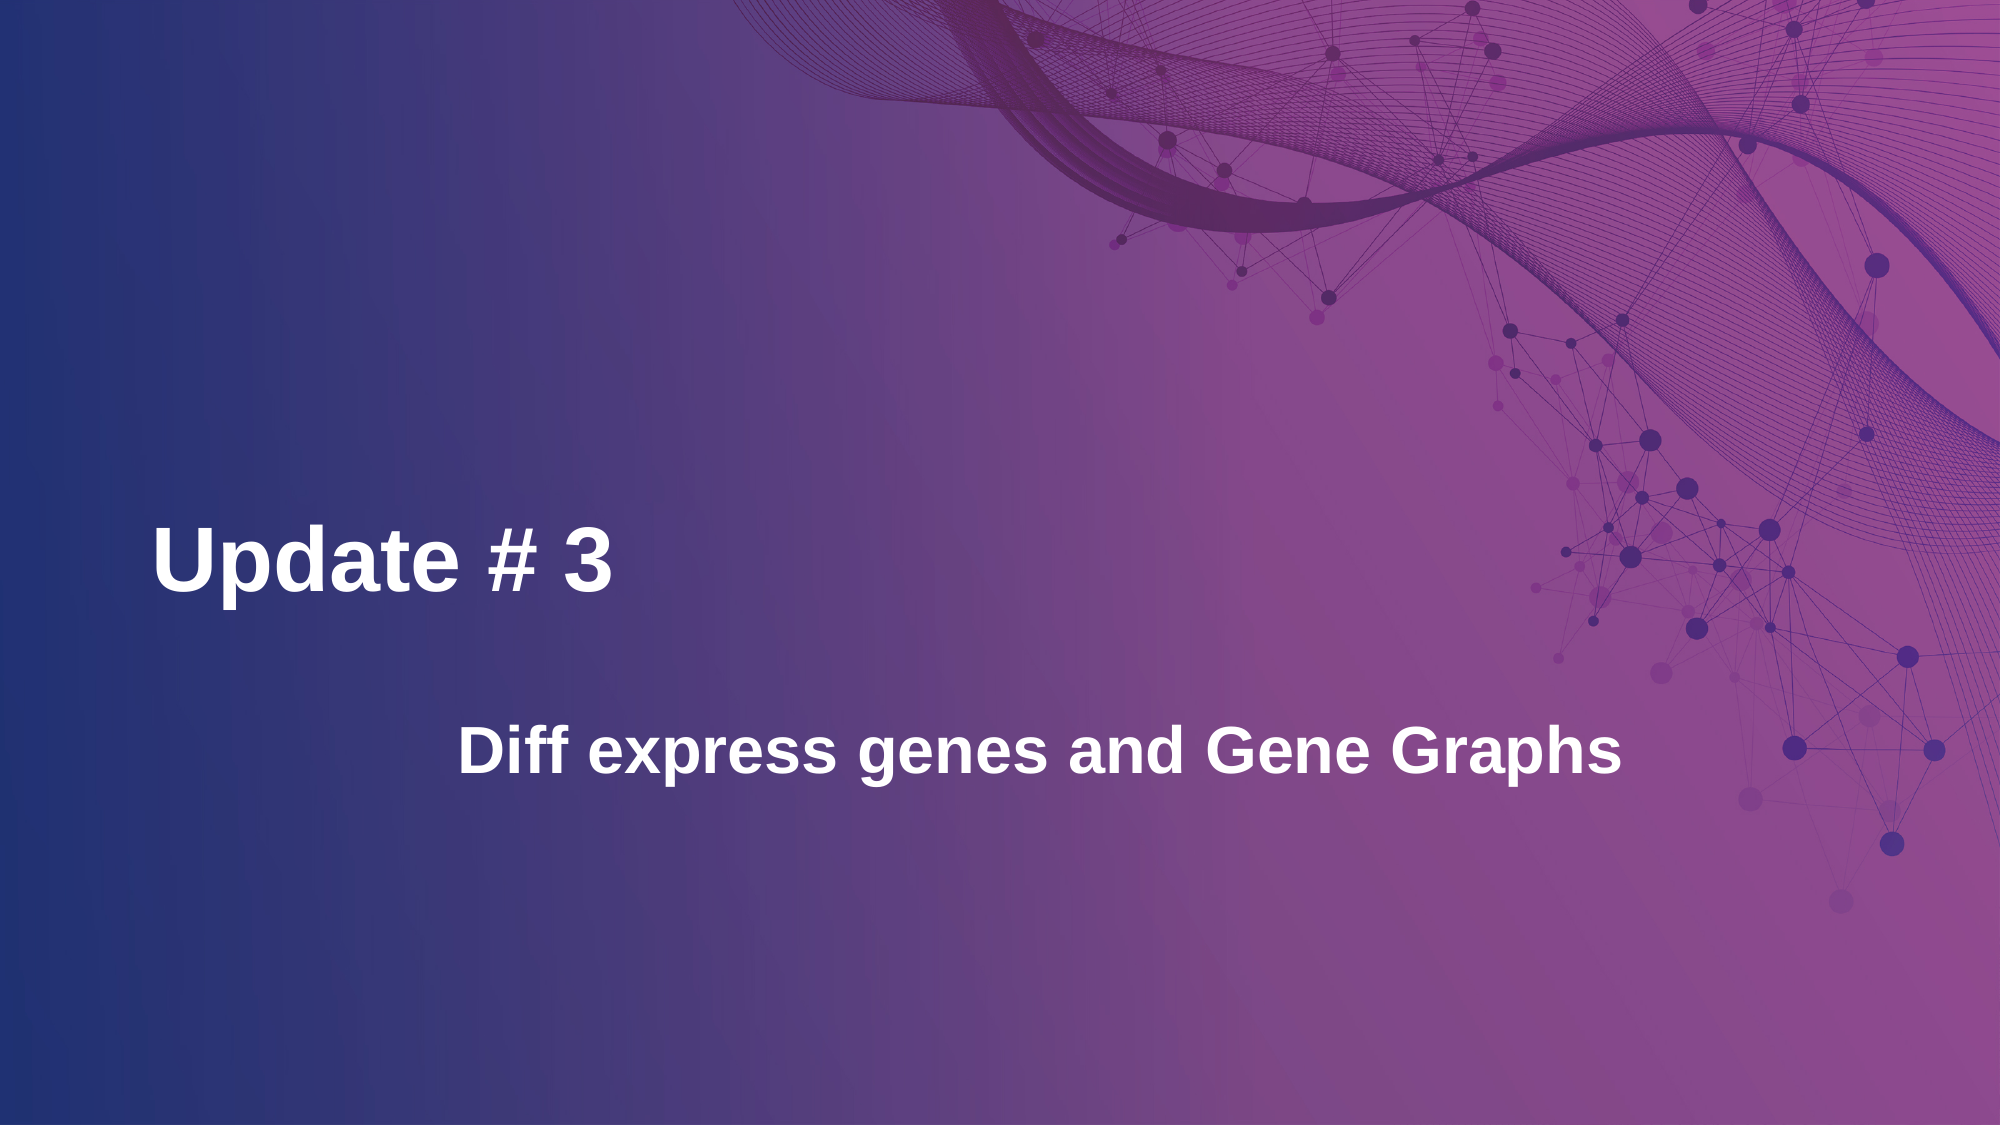

# Update # 3
Diff express genes and Gene Graphs